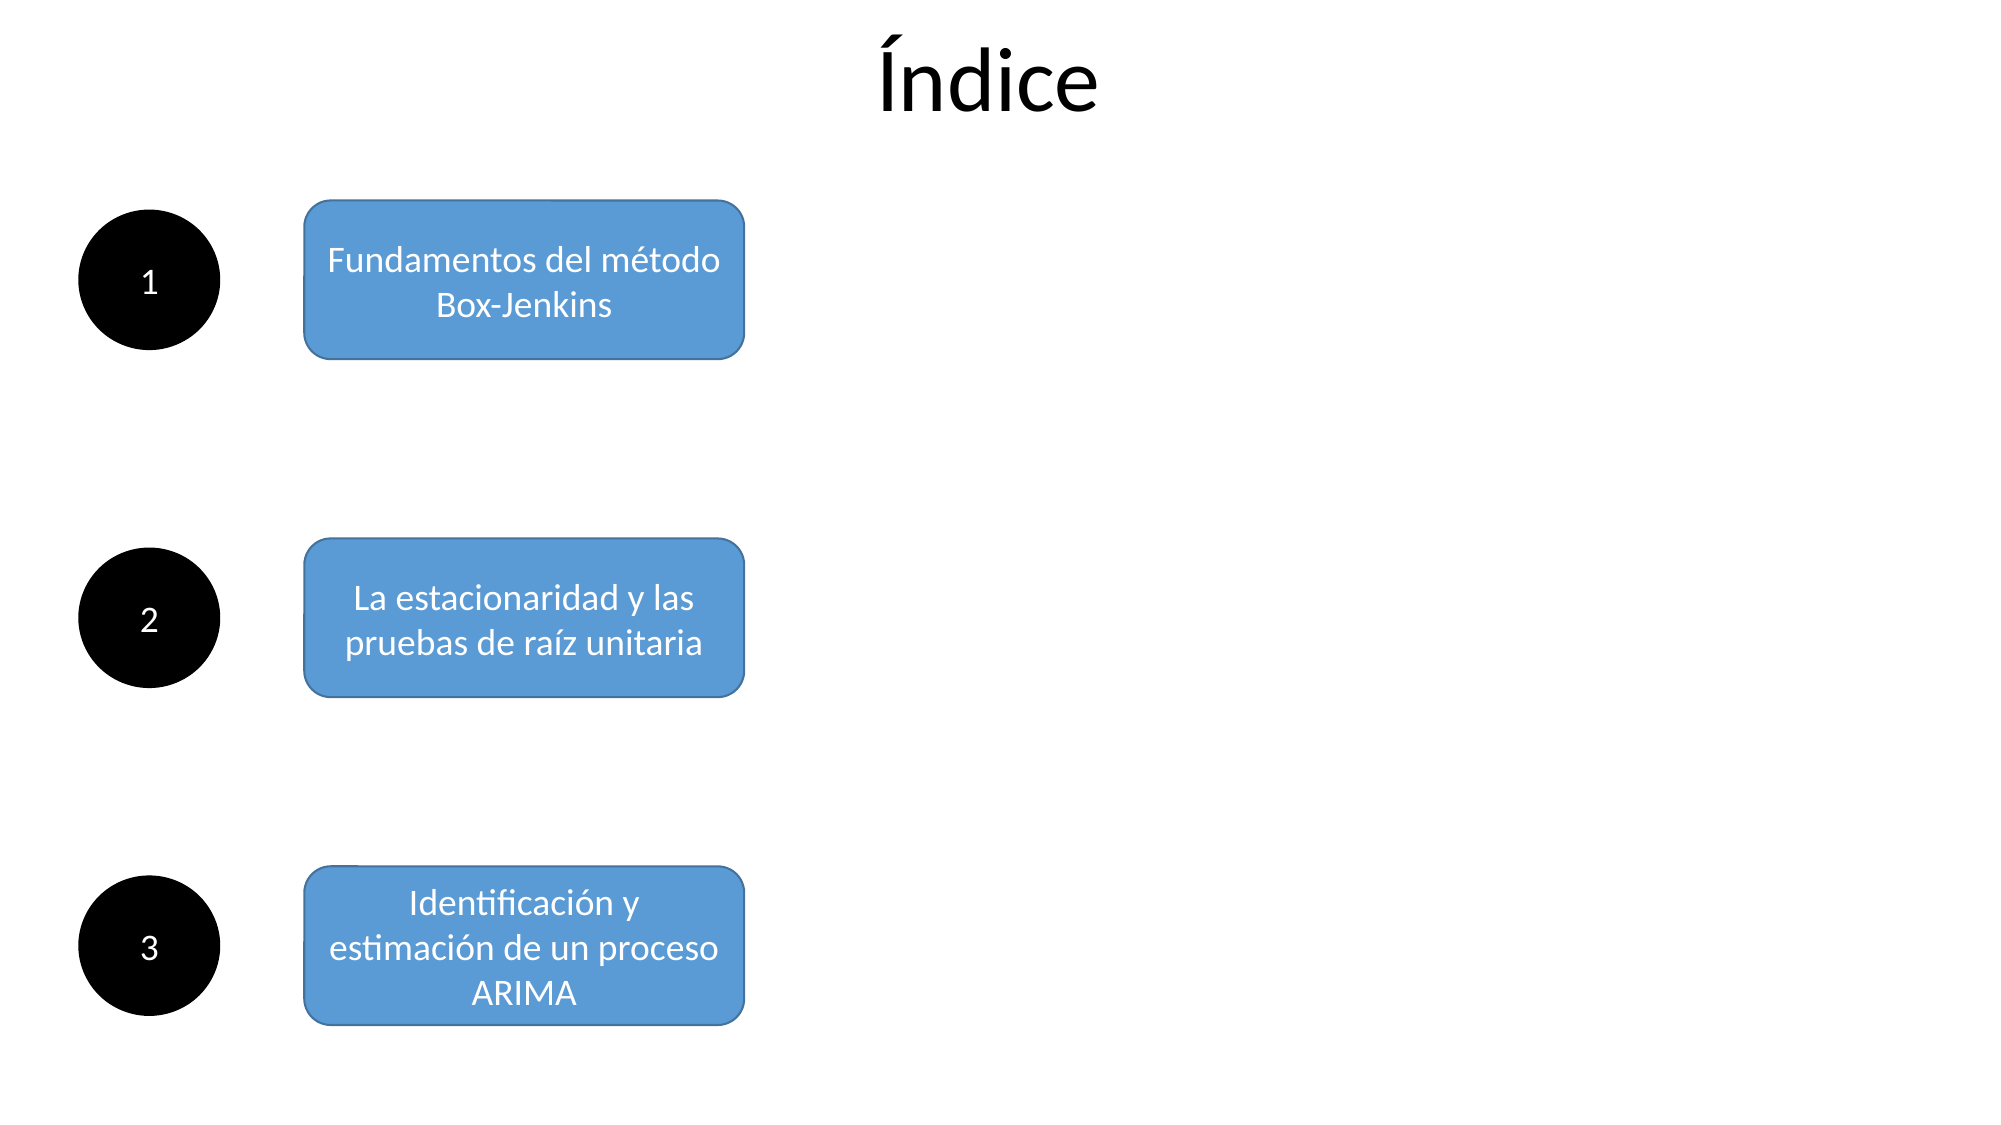

# Índice
Fundamentos del método Box-Jenkins
1
La estacionaridad y las pruebas de raíz unitaria
2
Identificación y estimación de un proceso ARIMA
3